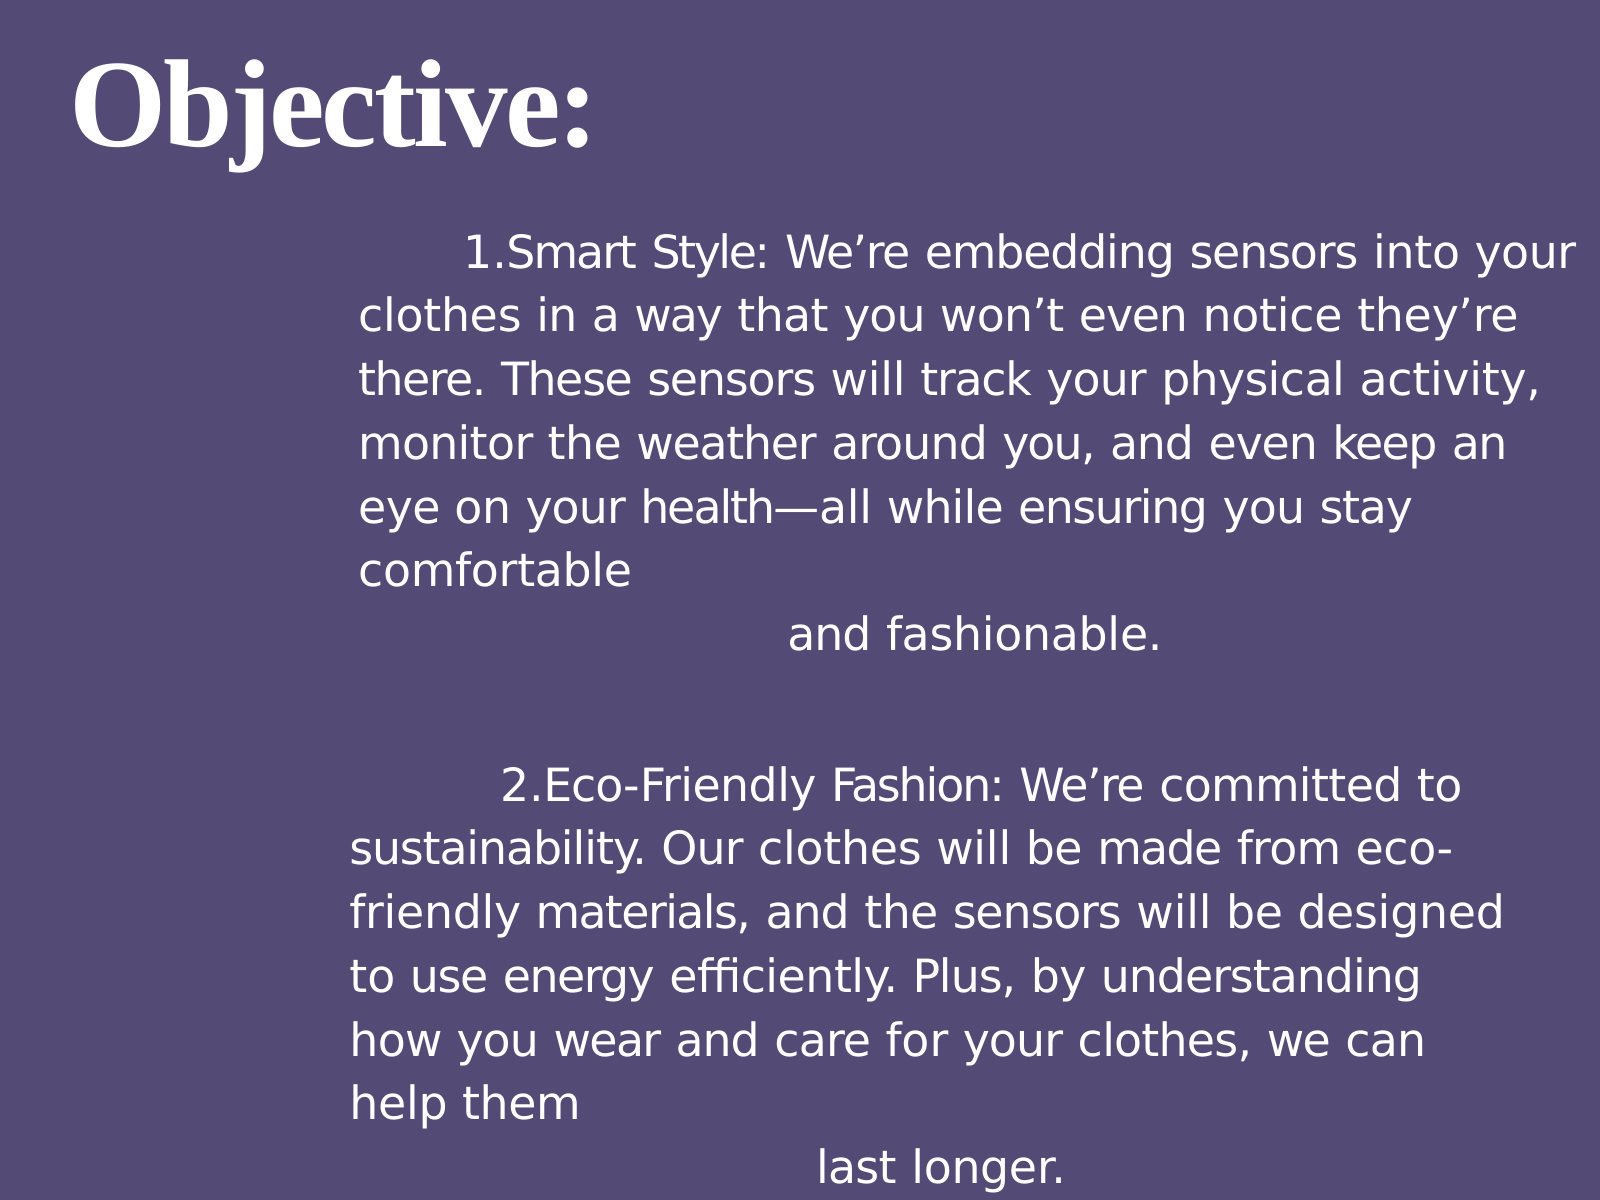

# Objective:
Smart Style: We’re embedding sensors into your clothes in a way that you won’t even notice they’re there. These sensors will track your physical activity, monitor the weather around you, and even keep an eye on your health—all while ensuring you stay comfortable
and fashionable.

Eco-Friendly Fashion: We’re committed to sustainability. Our clothes will be made from eco- friendly materials, and the sensors will be designed to use energy efficiently. Plus, by understanding how you wear and care for your clothes, we can help them
last longer.